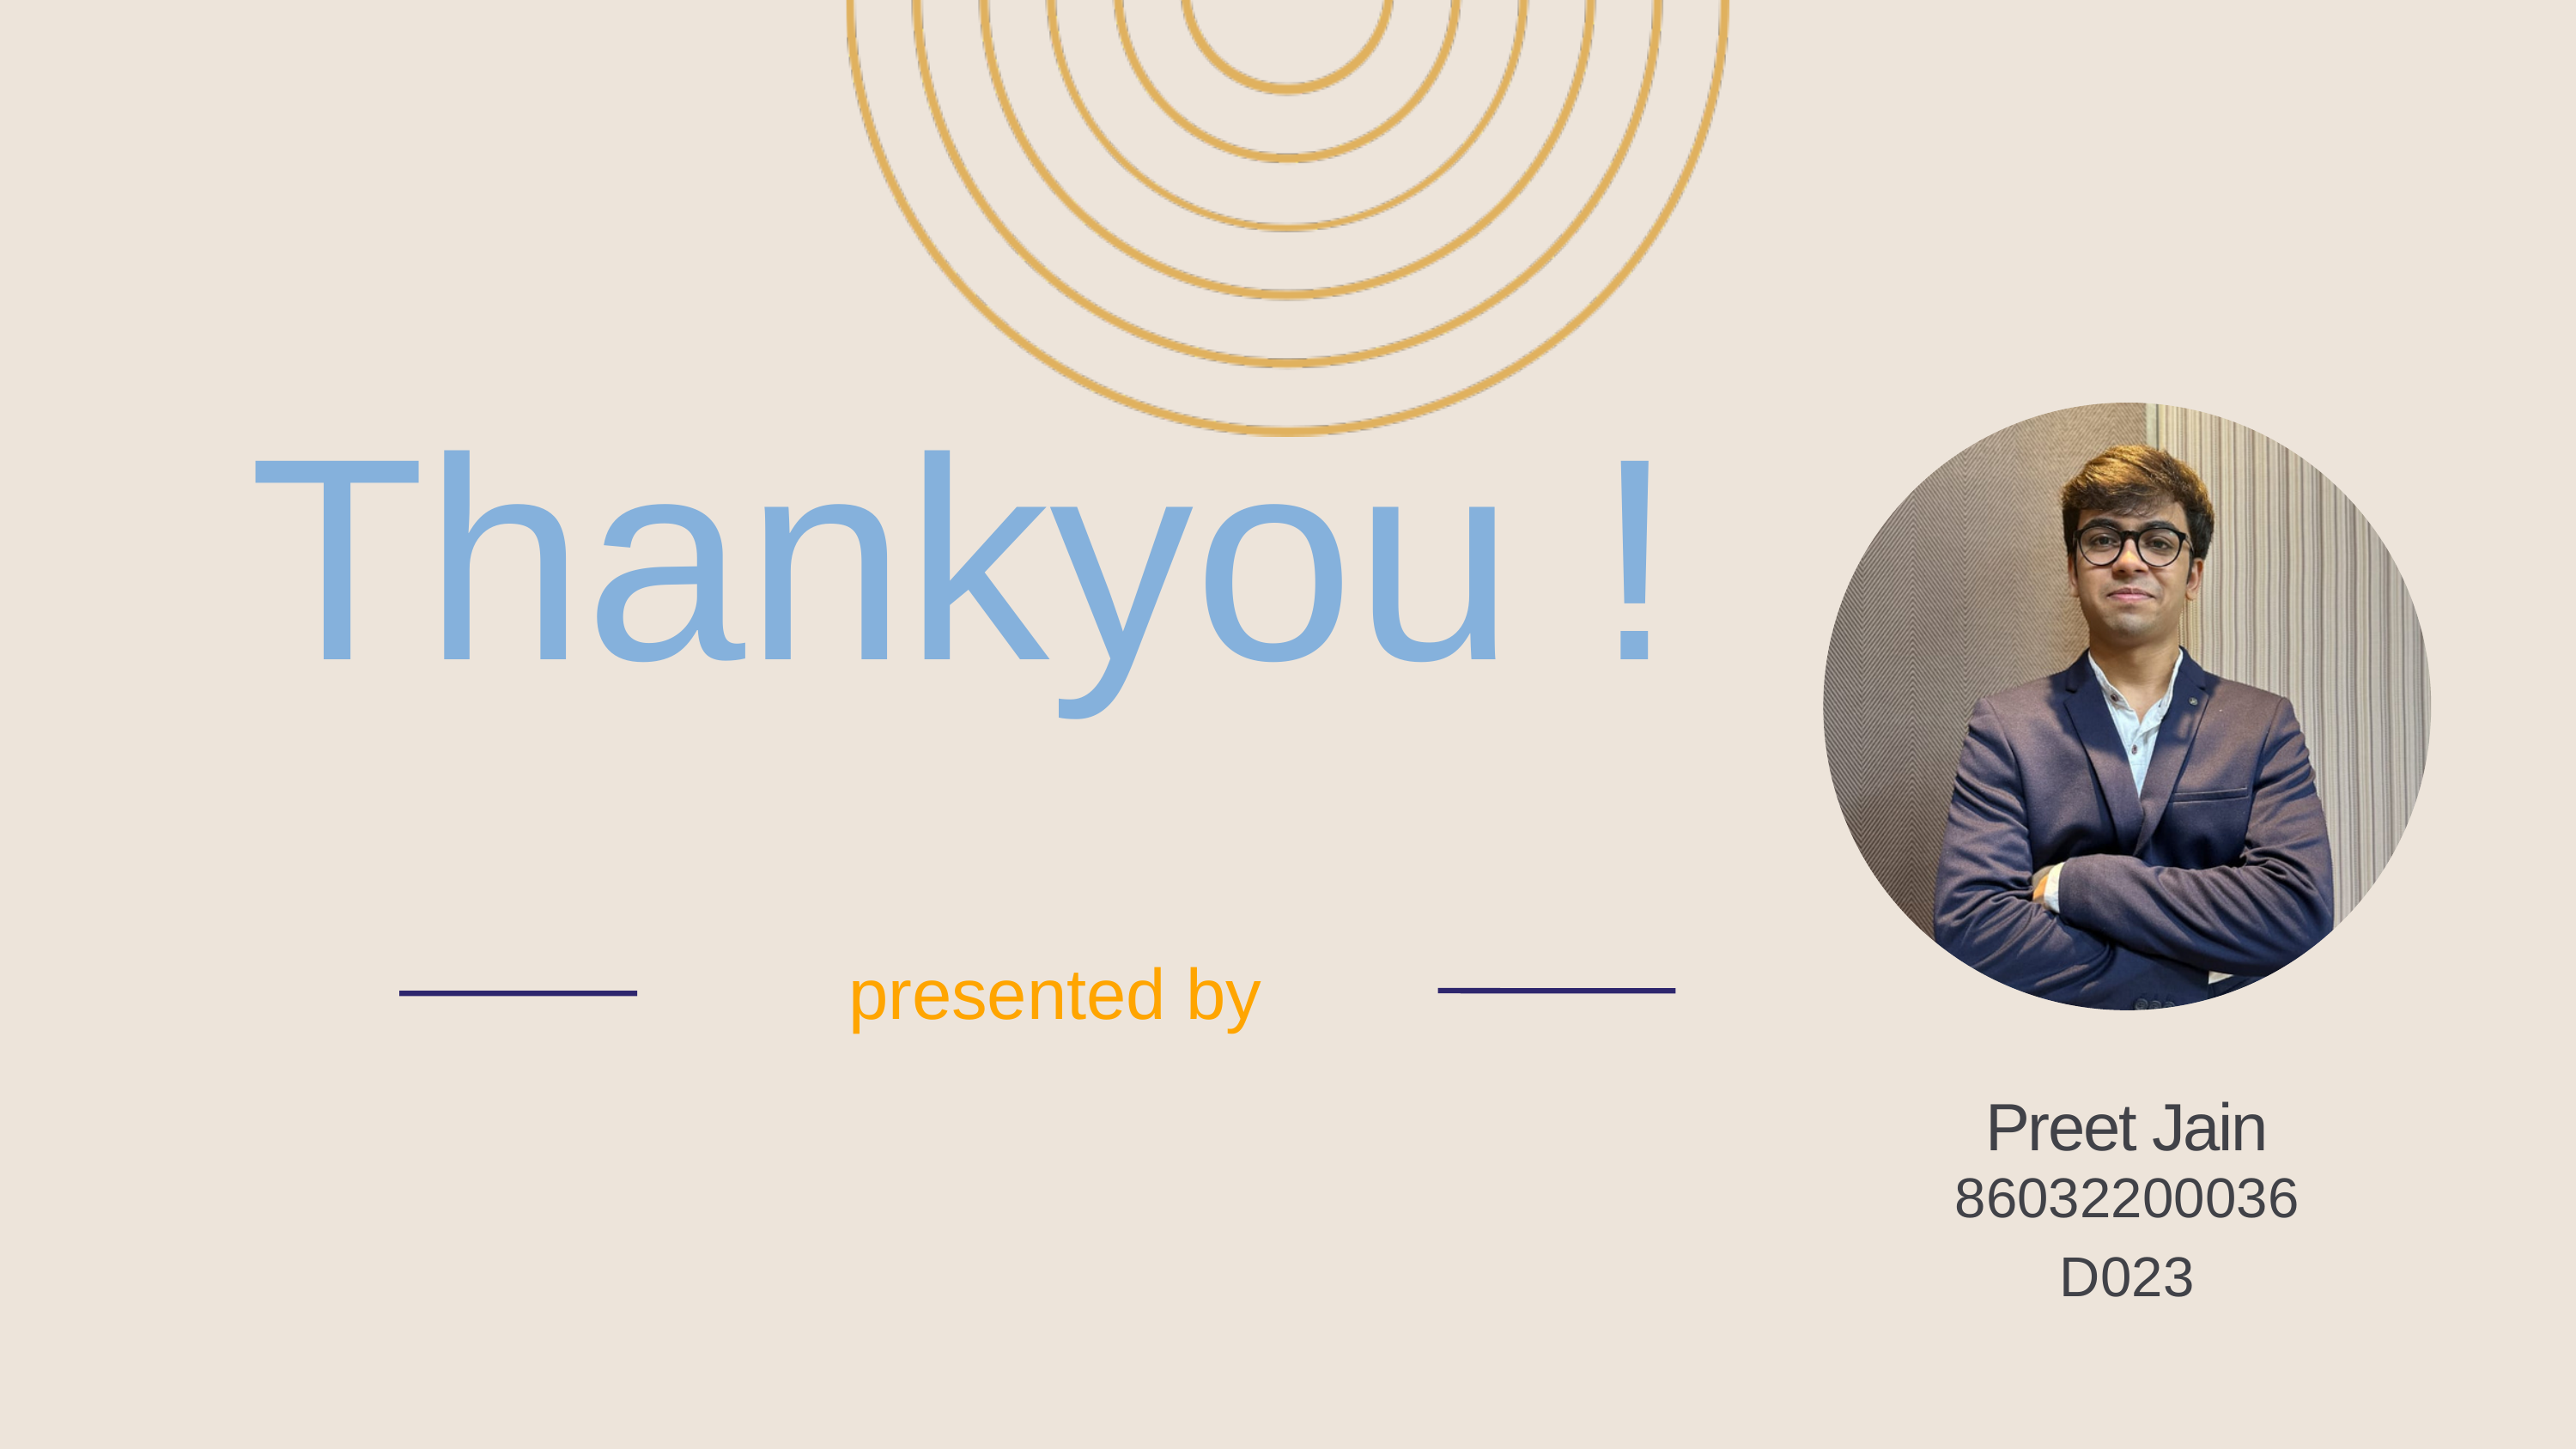

Preet Jain
86032200036
D023
Thankyou !
presented by